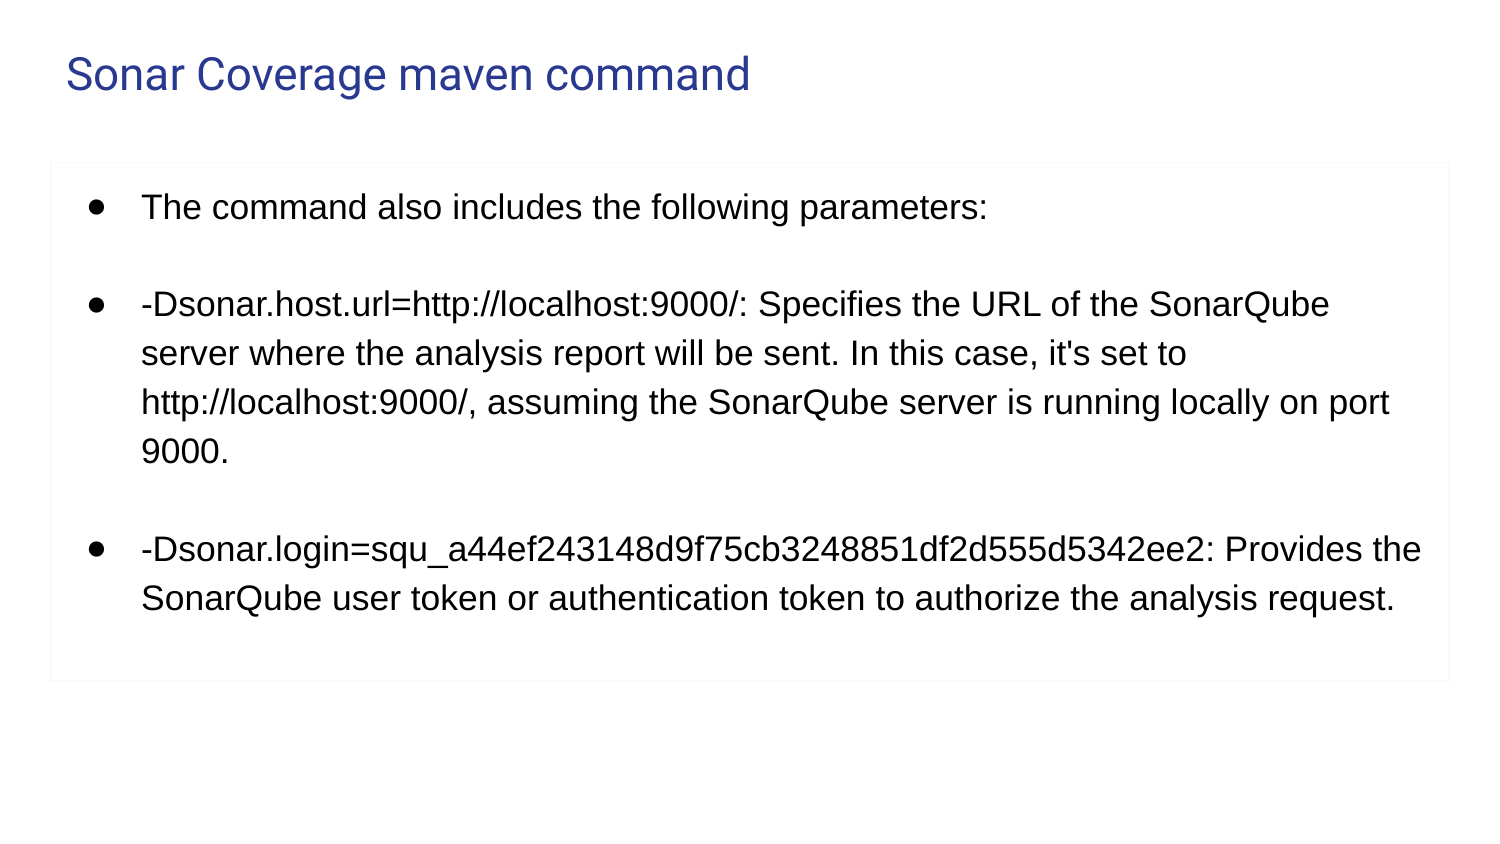

# Sonar Coverage maven command
The command also includes the following parameters:

-Dsonar.host.url=http://localhost:9000/: Specifies the URL of the SonarQube server where the analysis report will be sent. In this case, it's set to http://localhost:9000/, assuming the SonarQube server is running locally on port 9000.

-Dsonar.login=squ_a44ef243148d9f75cb3248851df2d555d5342ee2: Provides the SonarQube user token or authentication token to authorize the analysis request.